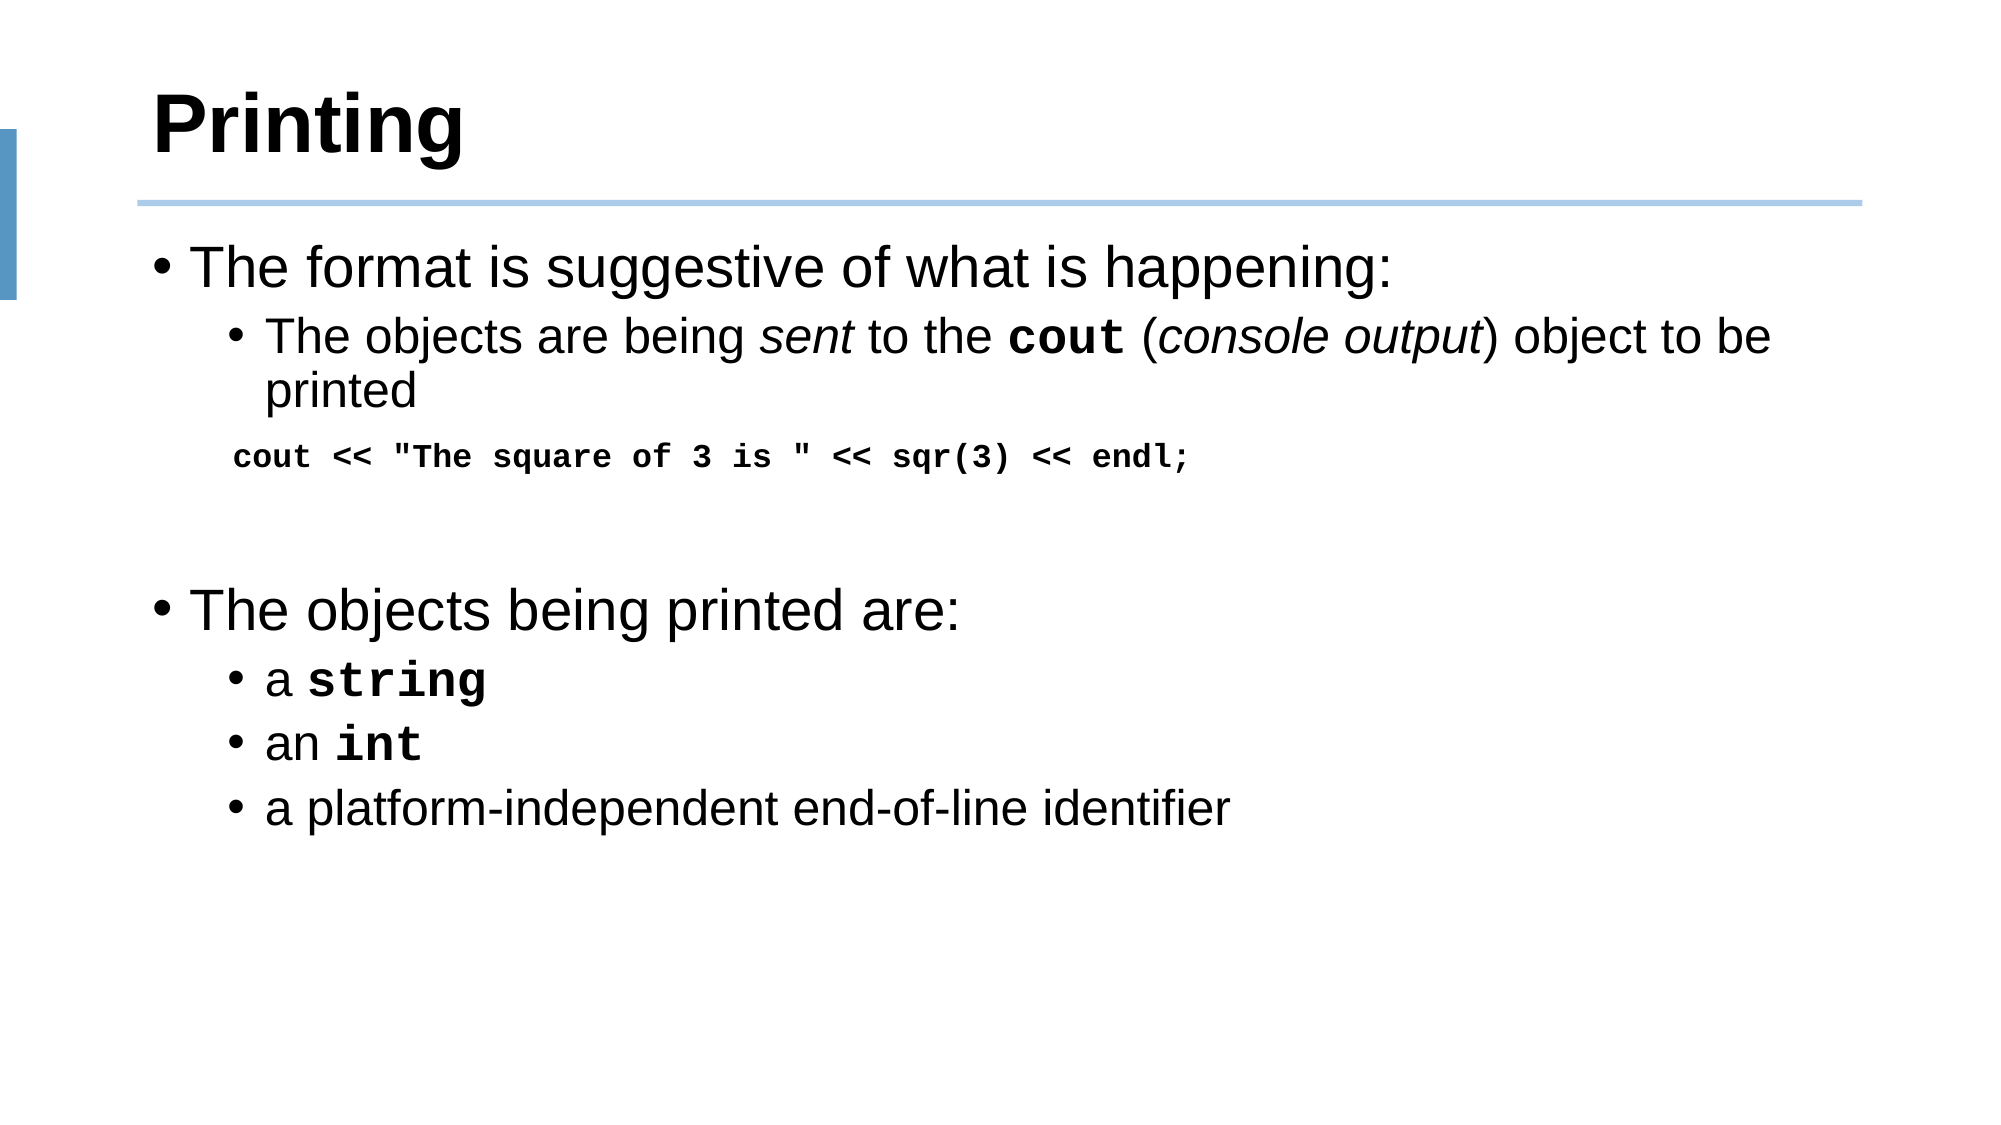

# Printing
The format is suggestive of what is happening:
The objects are being sent to the cout (console output) object to be printed
    cout << "The square of 3 is " << sqr(3) << endl;

The objects being printed are:
a string
an int
a platform-independent end-of-line identifier